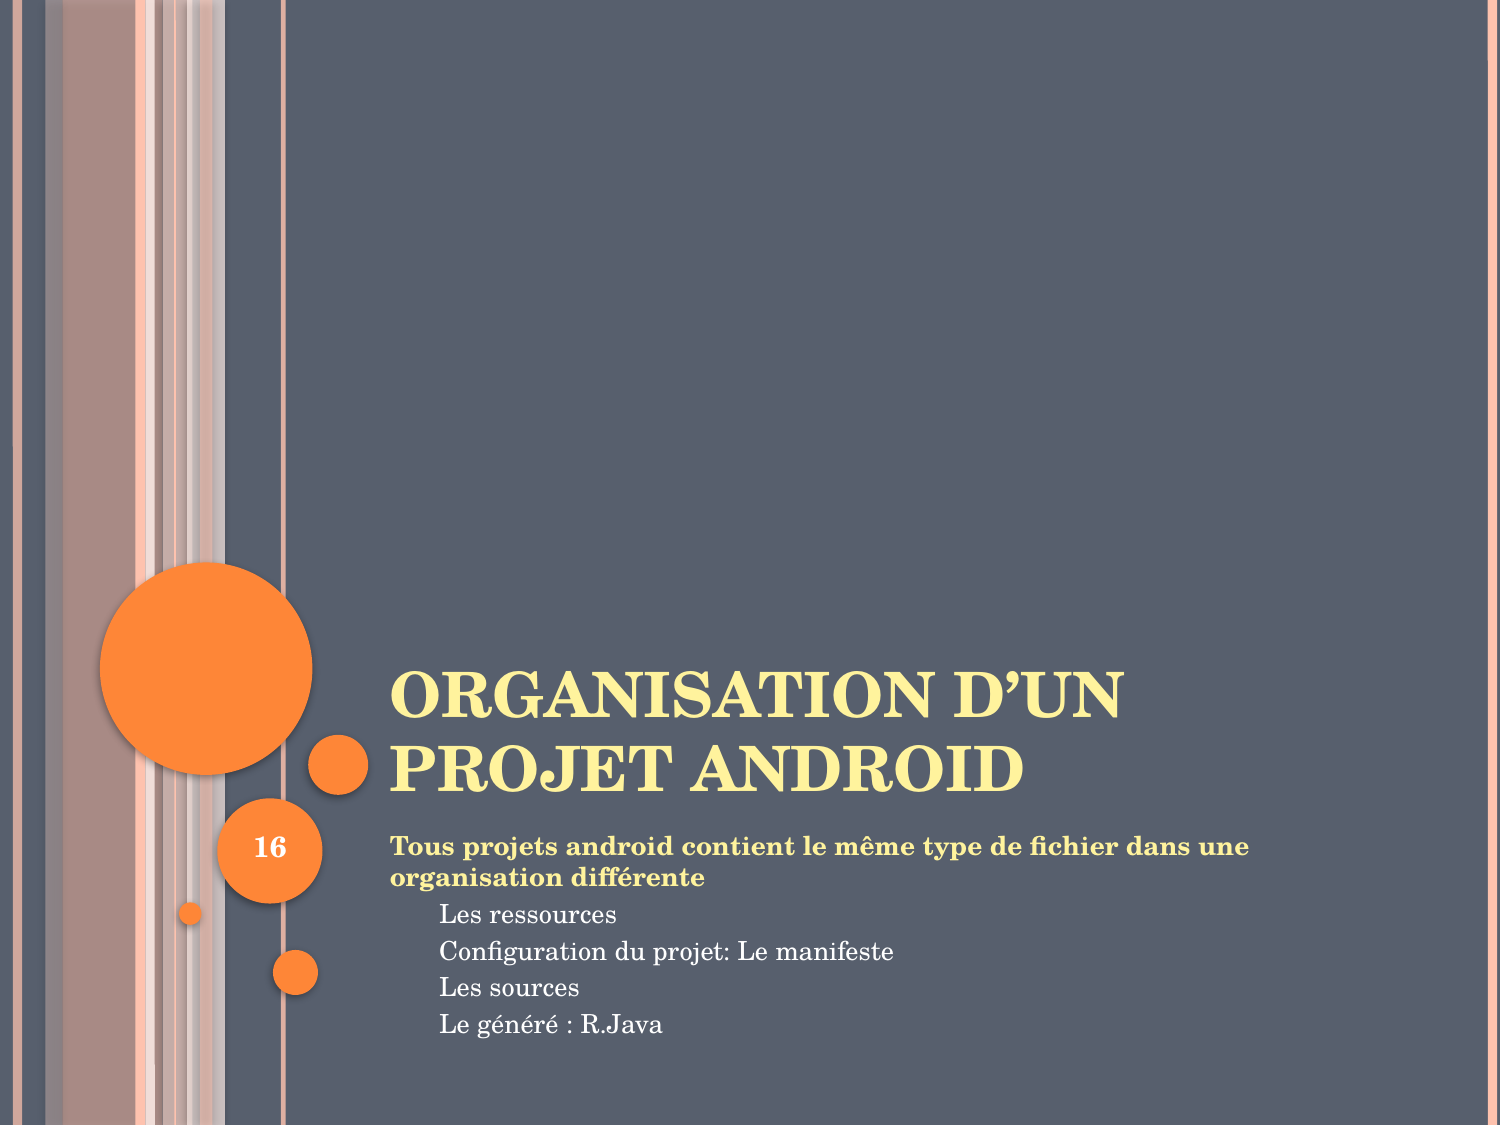

# Organisation d’un projet ANDROID
16
Tous projets android contient le même type de fichier dans une organisation différente
Les ressources
Configuration du projet: Le manifeste
Les sources
Le généré : R.Java